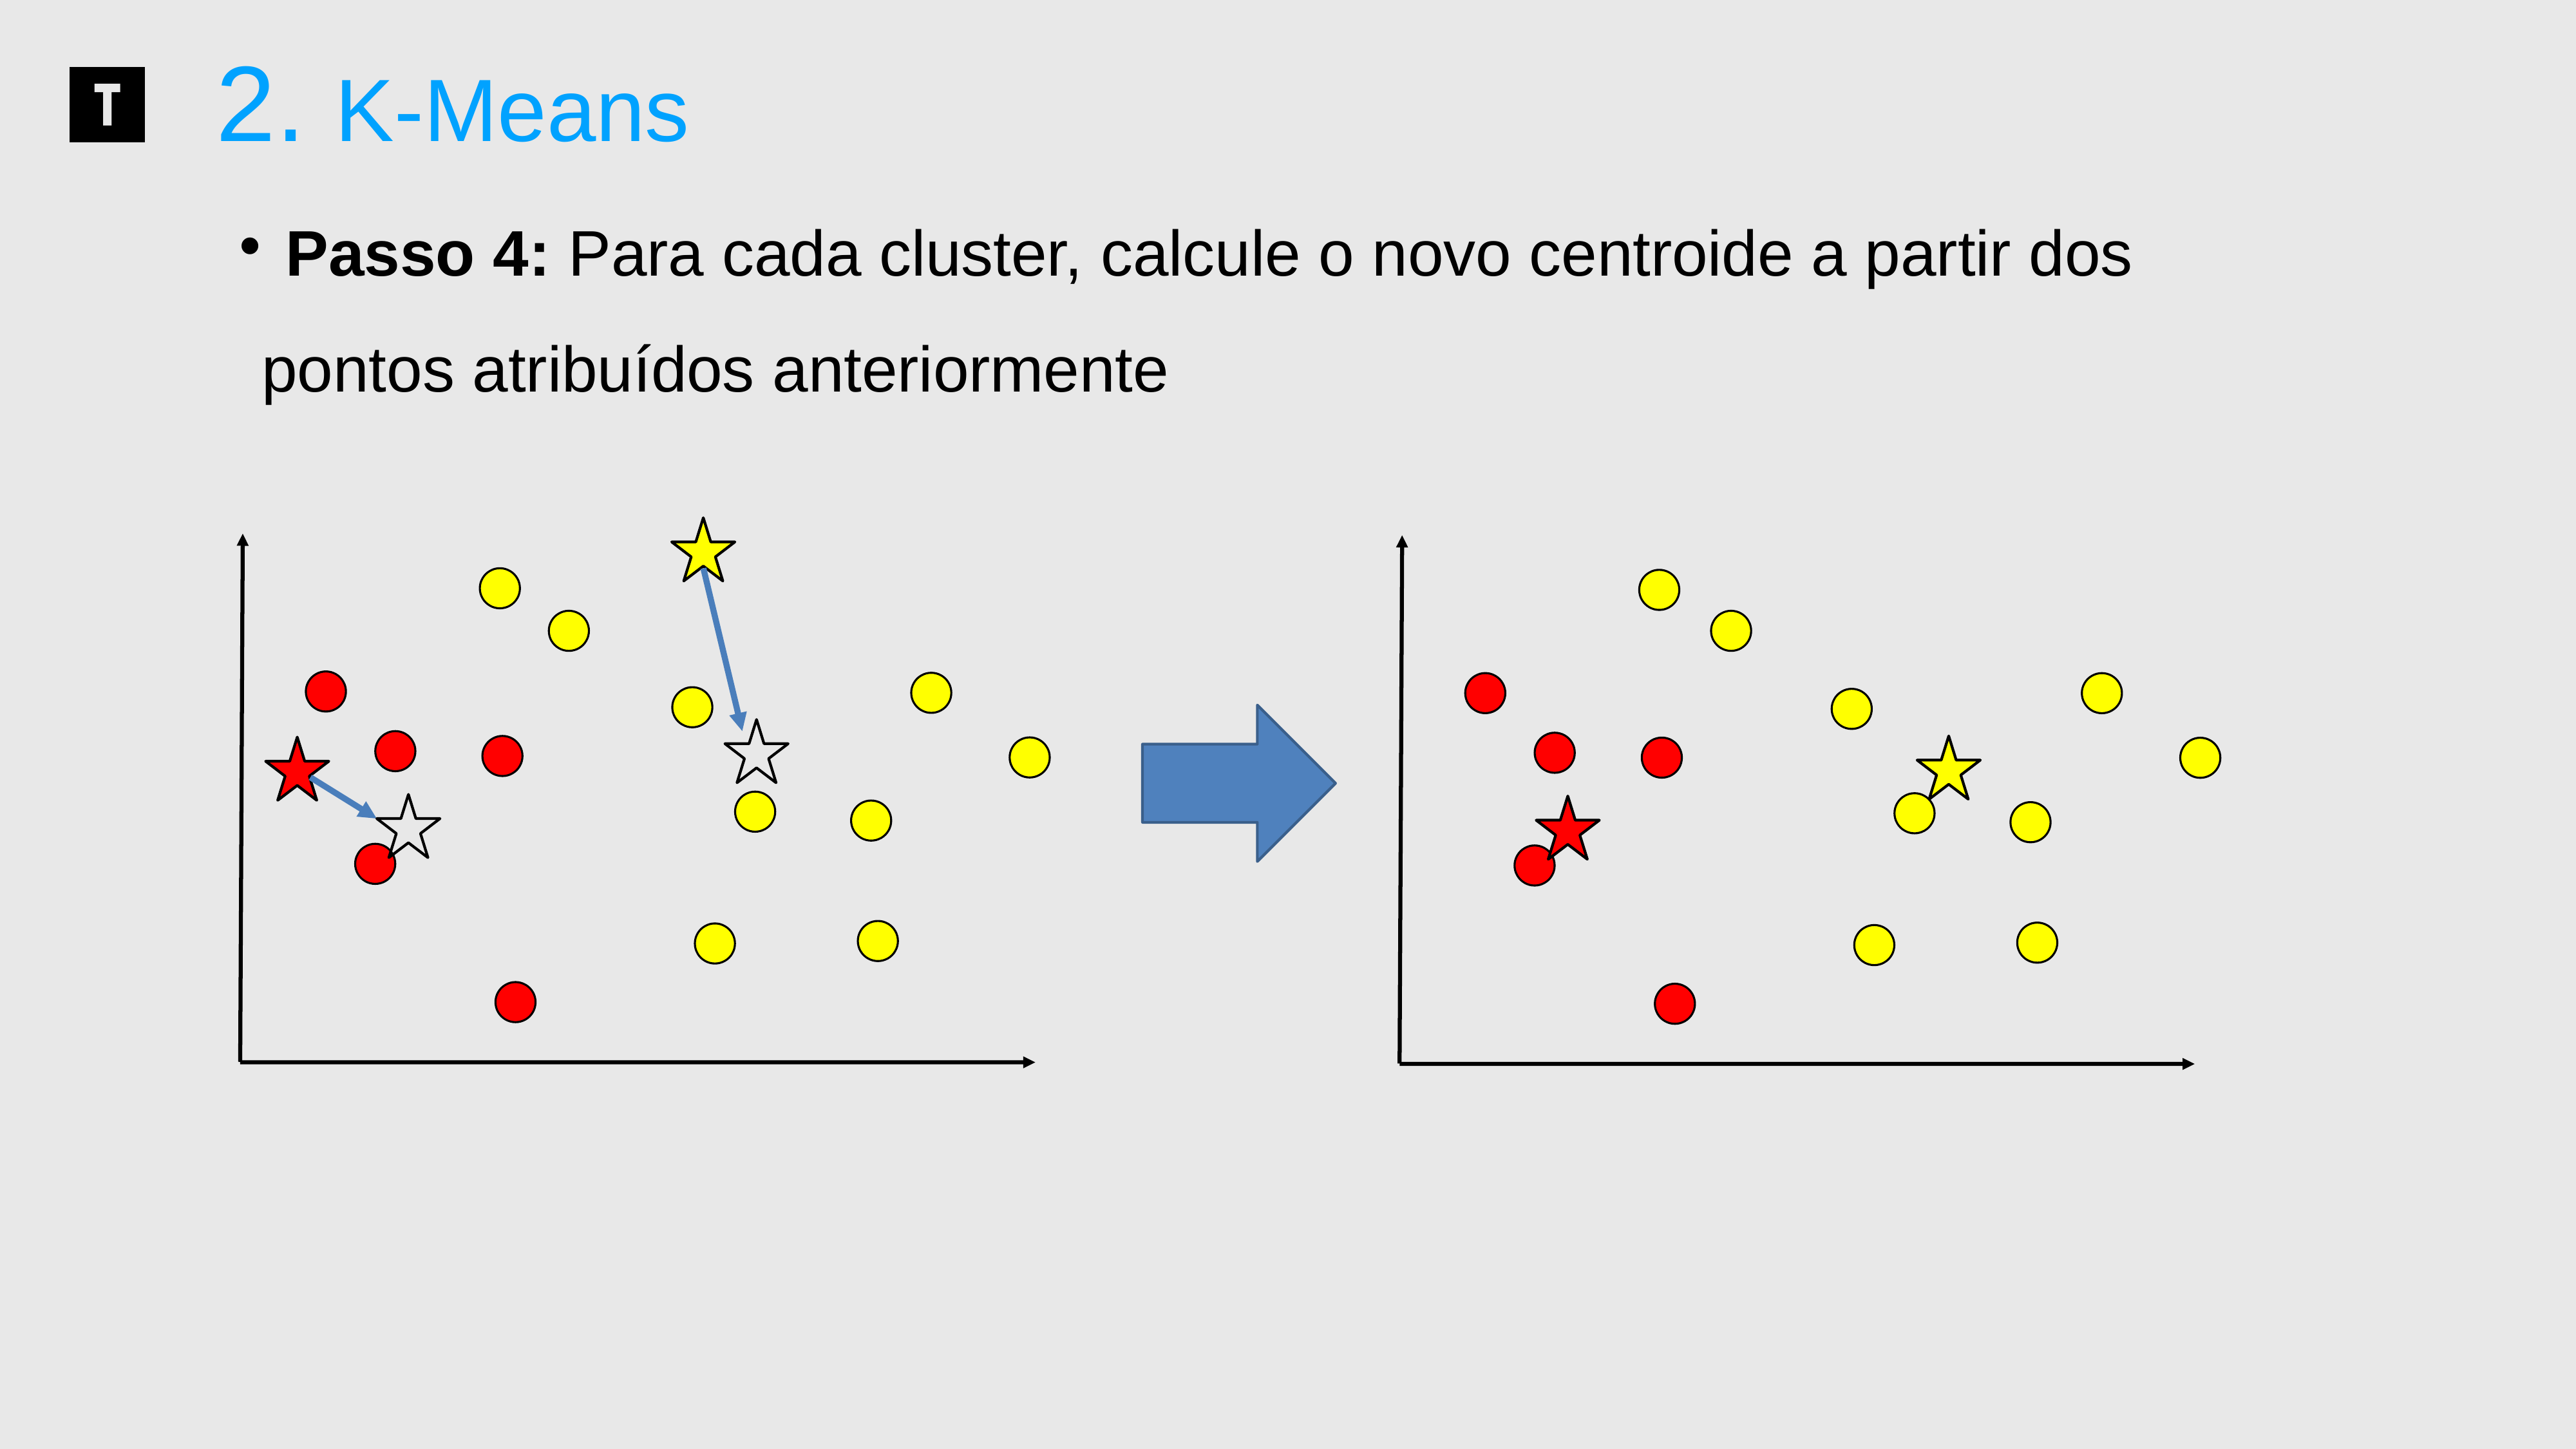

2. K-Means

 Passo 4: Para cada cluster, calcule o novo centroide a partir dos pontos atribuídos anteriormente